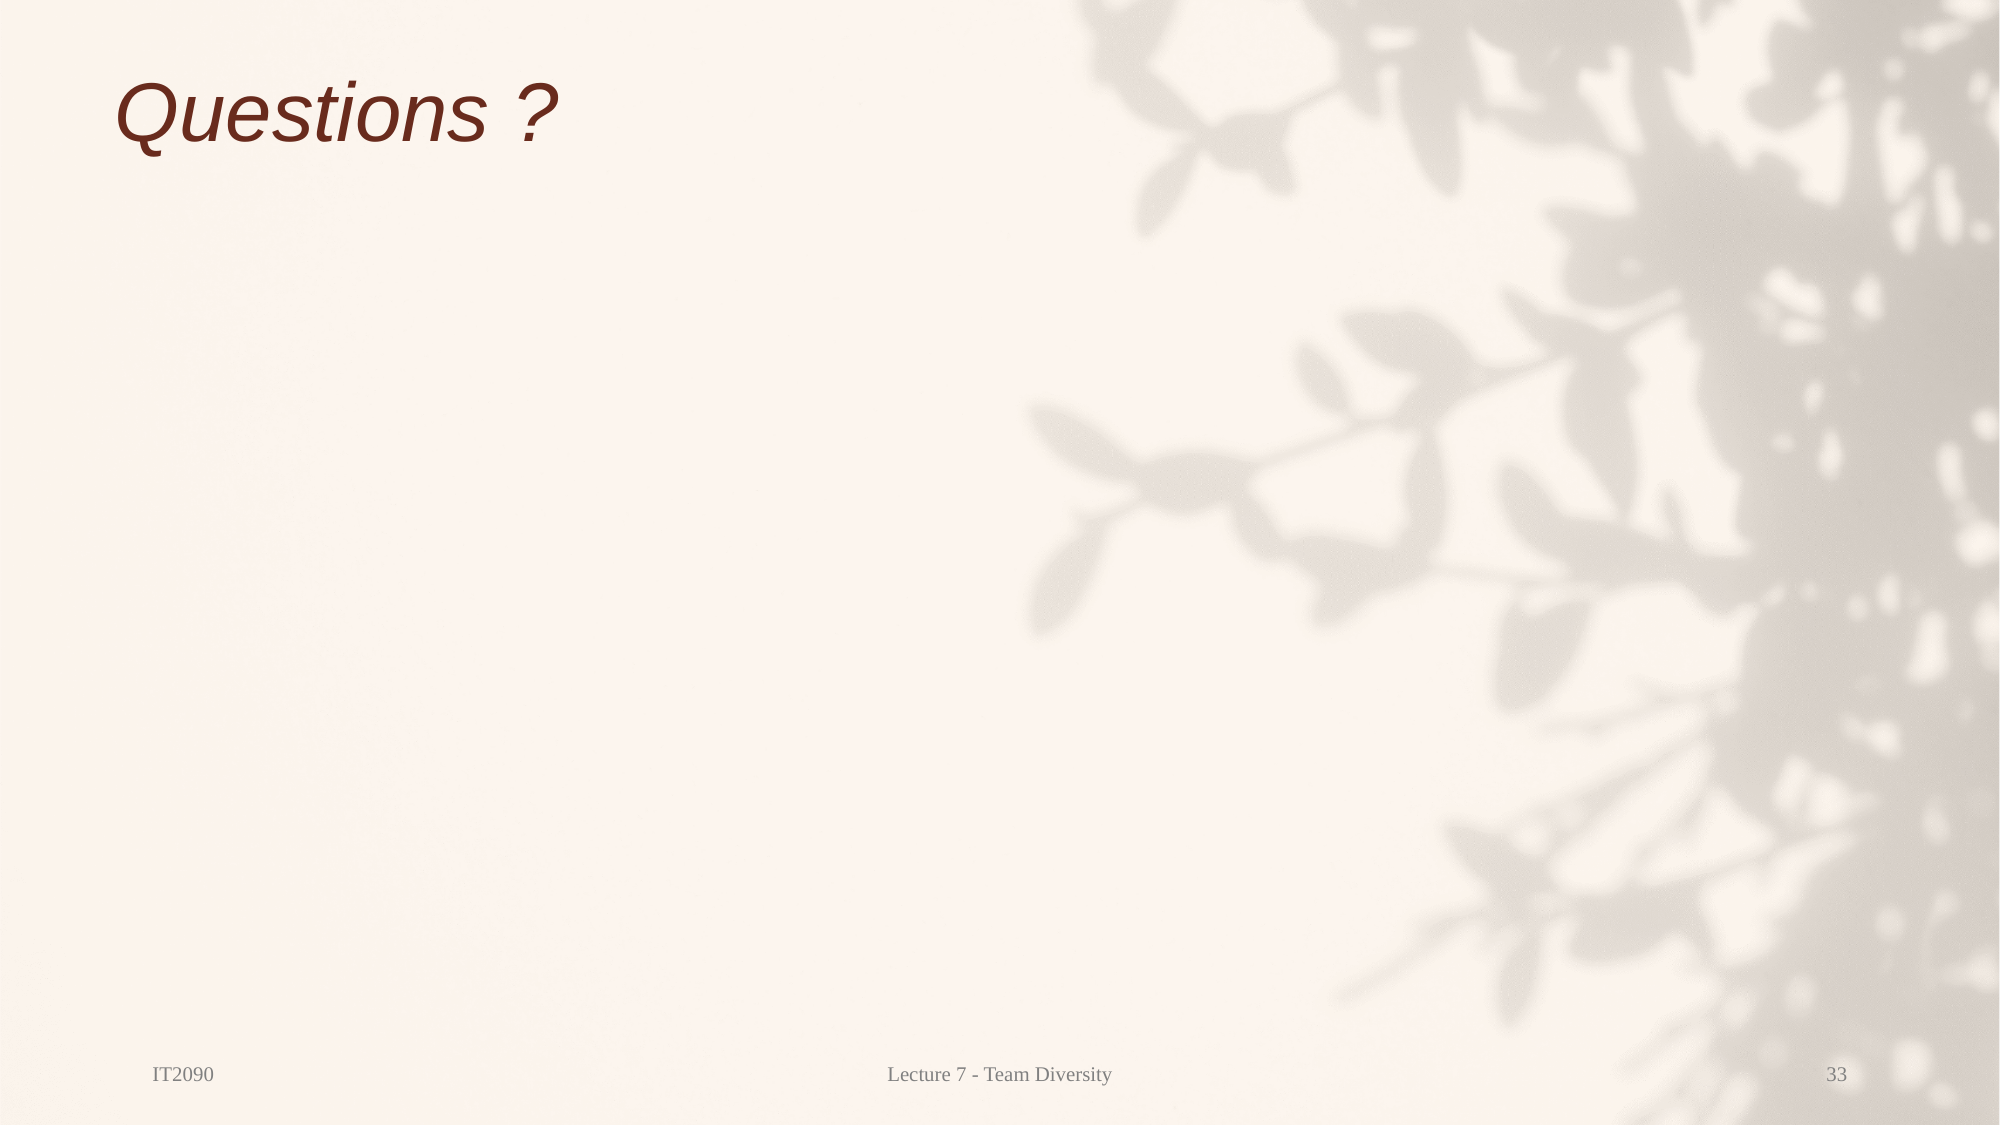

# Questions ?
IT2090
Lecture 7 - Team Diversity
33